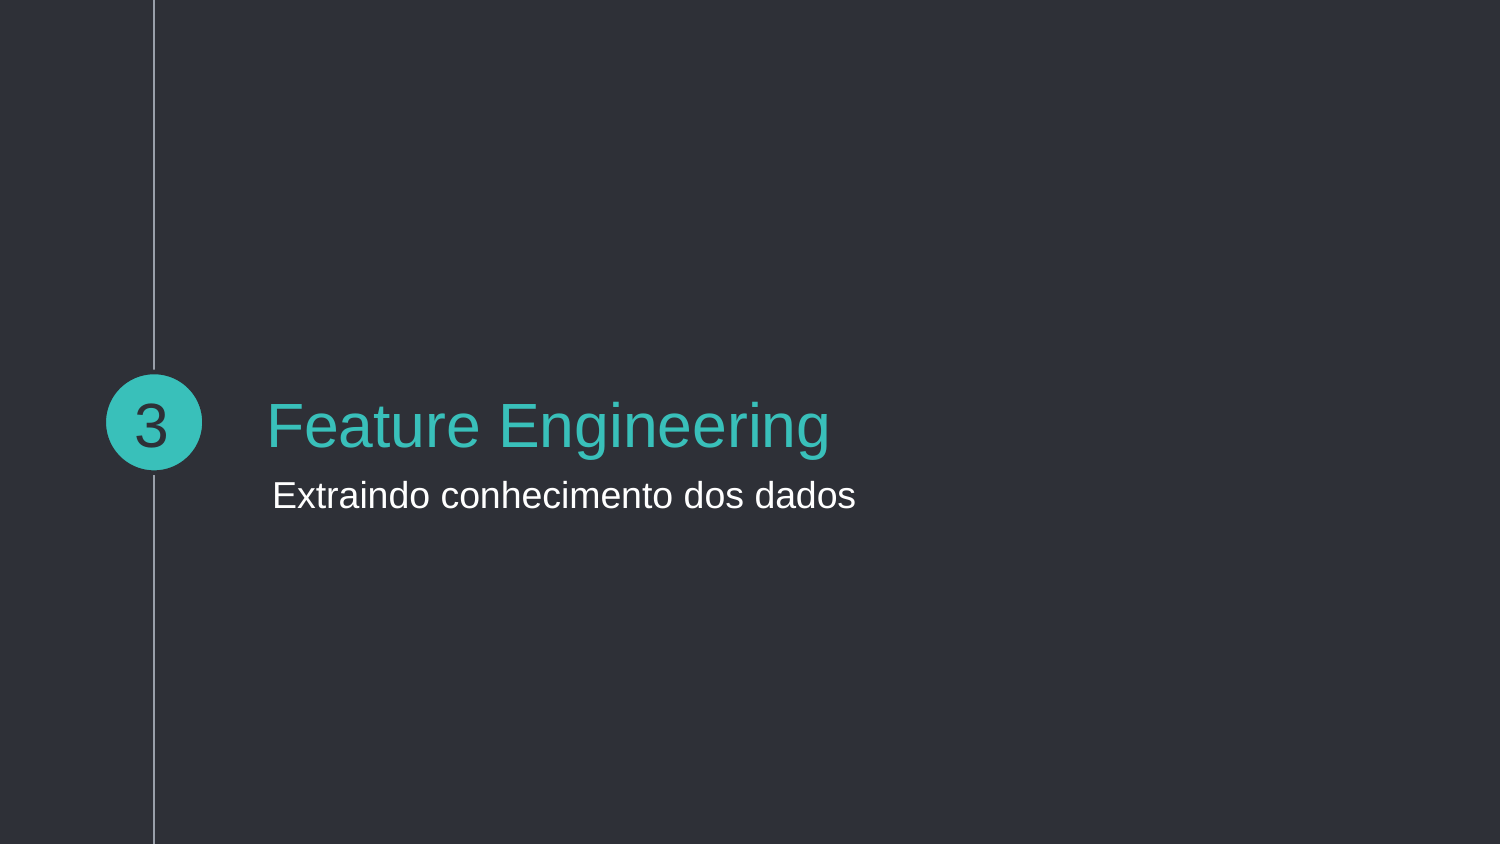

3
# Feature Engineering
Extraindo conhecimento dos dados